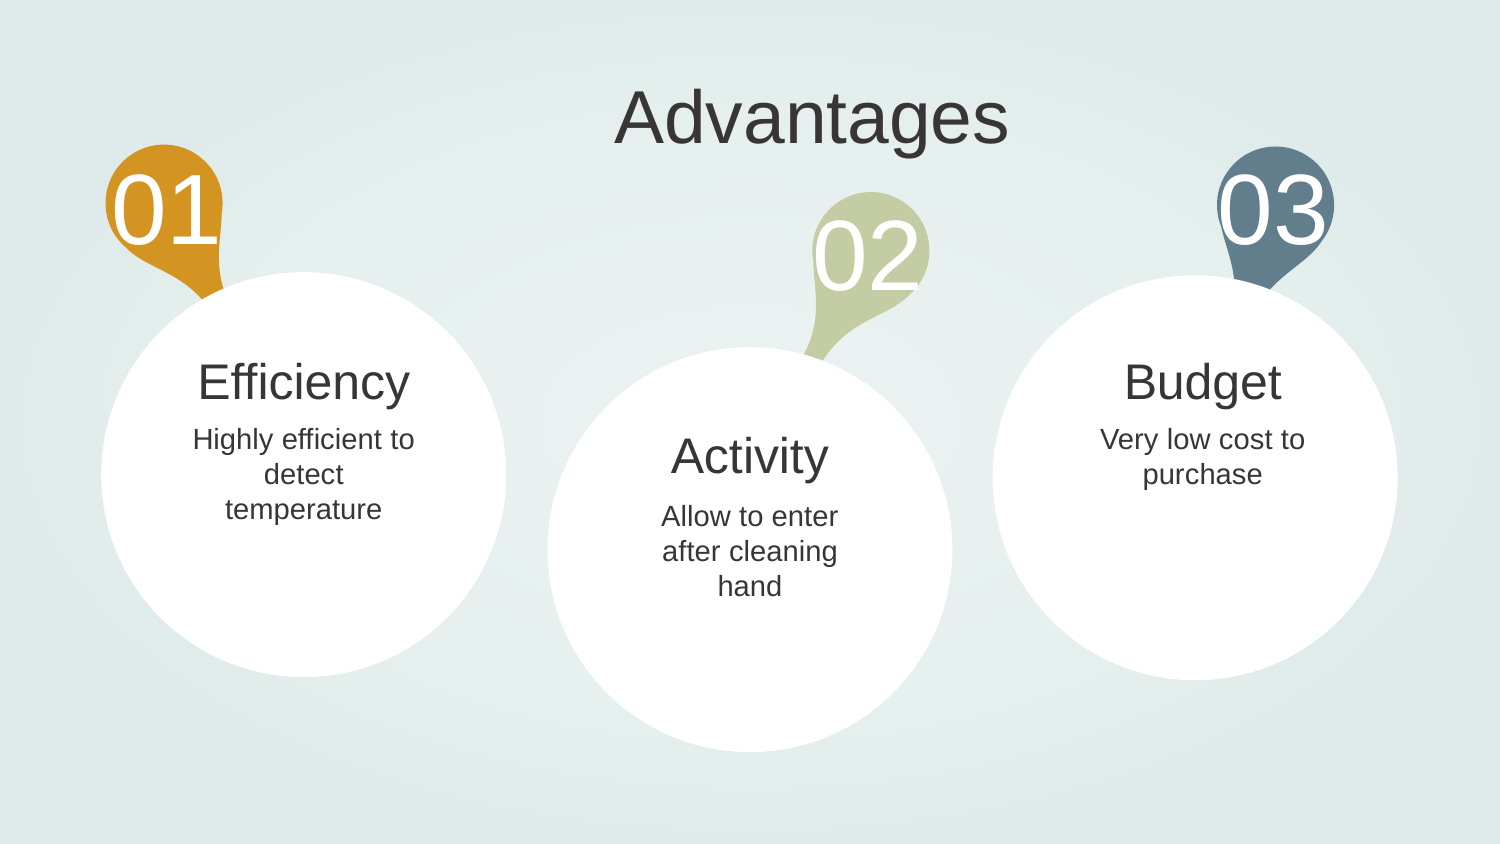

Advantages
01
03
02

Efficiency
# Budget

Activity
Highly efficient to detect temperature
Very low cost to purchase
Allow to enter after cleaning hand